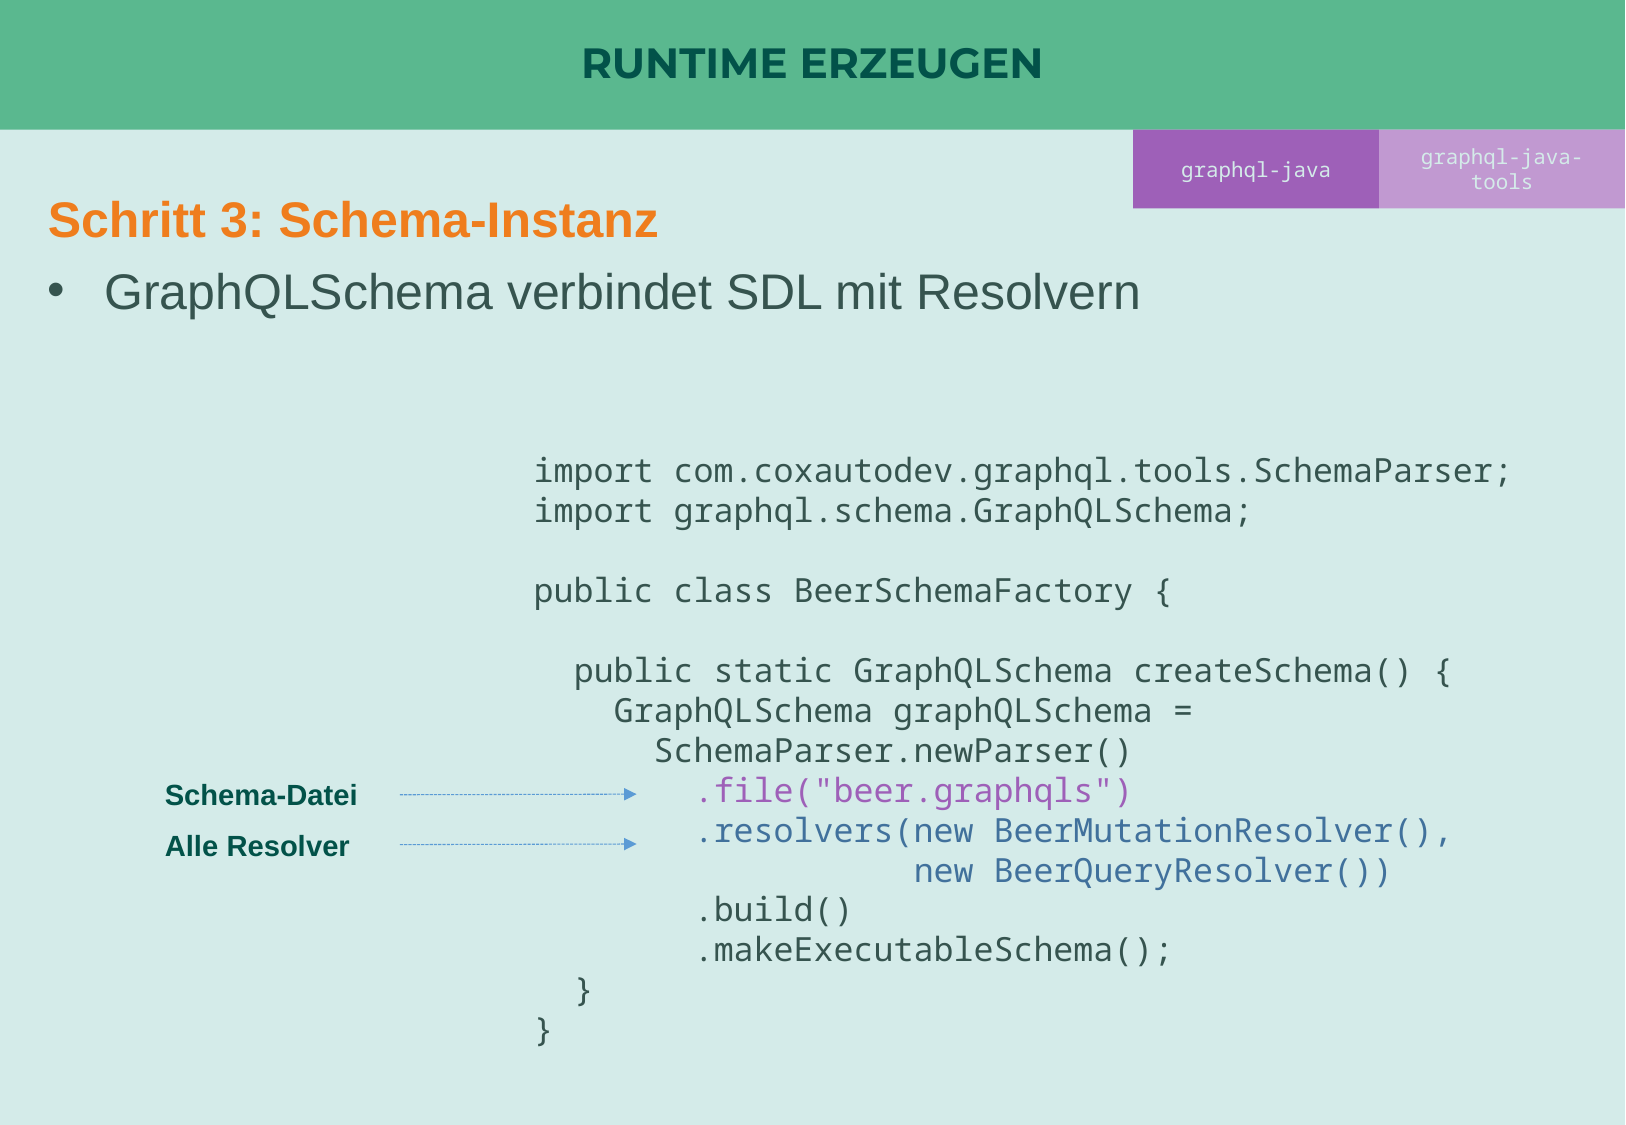

# Runtime erzeugen
graphql-java
graphql-java-tools
Schritt 3: Schema-Instanz
GraphQLSchema verbindet SDL mit Resolvern
import com.coxautodev.graphql.tools.SchemaParser;
import graphql.schema.GraphQLSchema;

public class BeerSchemaFactory {

  public static GraphQLSchema createSchema() {
    GraphQLSchema graphQLSchema =
      SchemaParser.newParser()
        .file("beer.graphqls")
        .resolvers(new BeerMutationResolver(),
                   new BeerQueryResolver())
        .build()
        .makeExecutableSchema();
  }
}
Schema-Datei
Alle Resolver